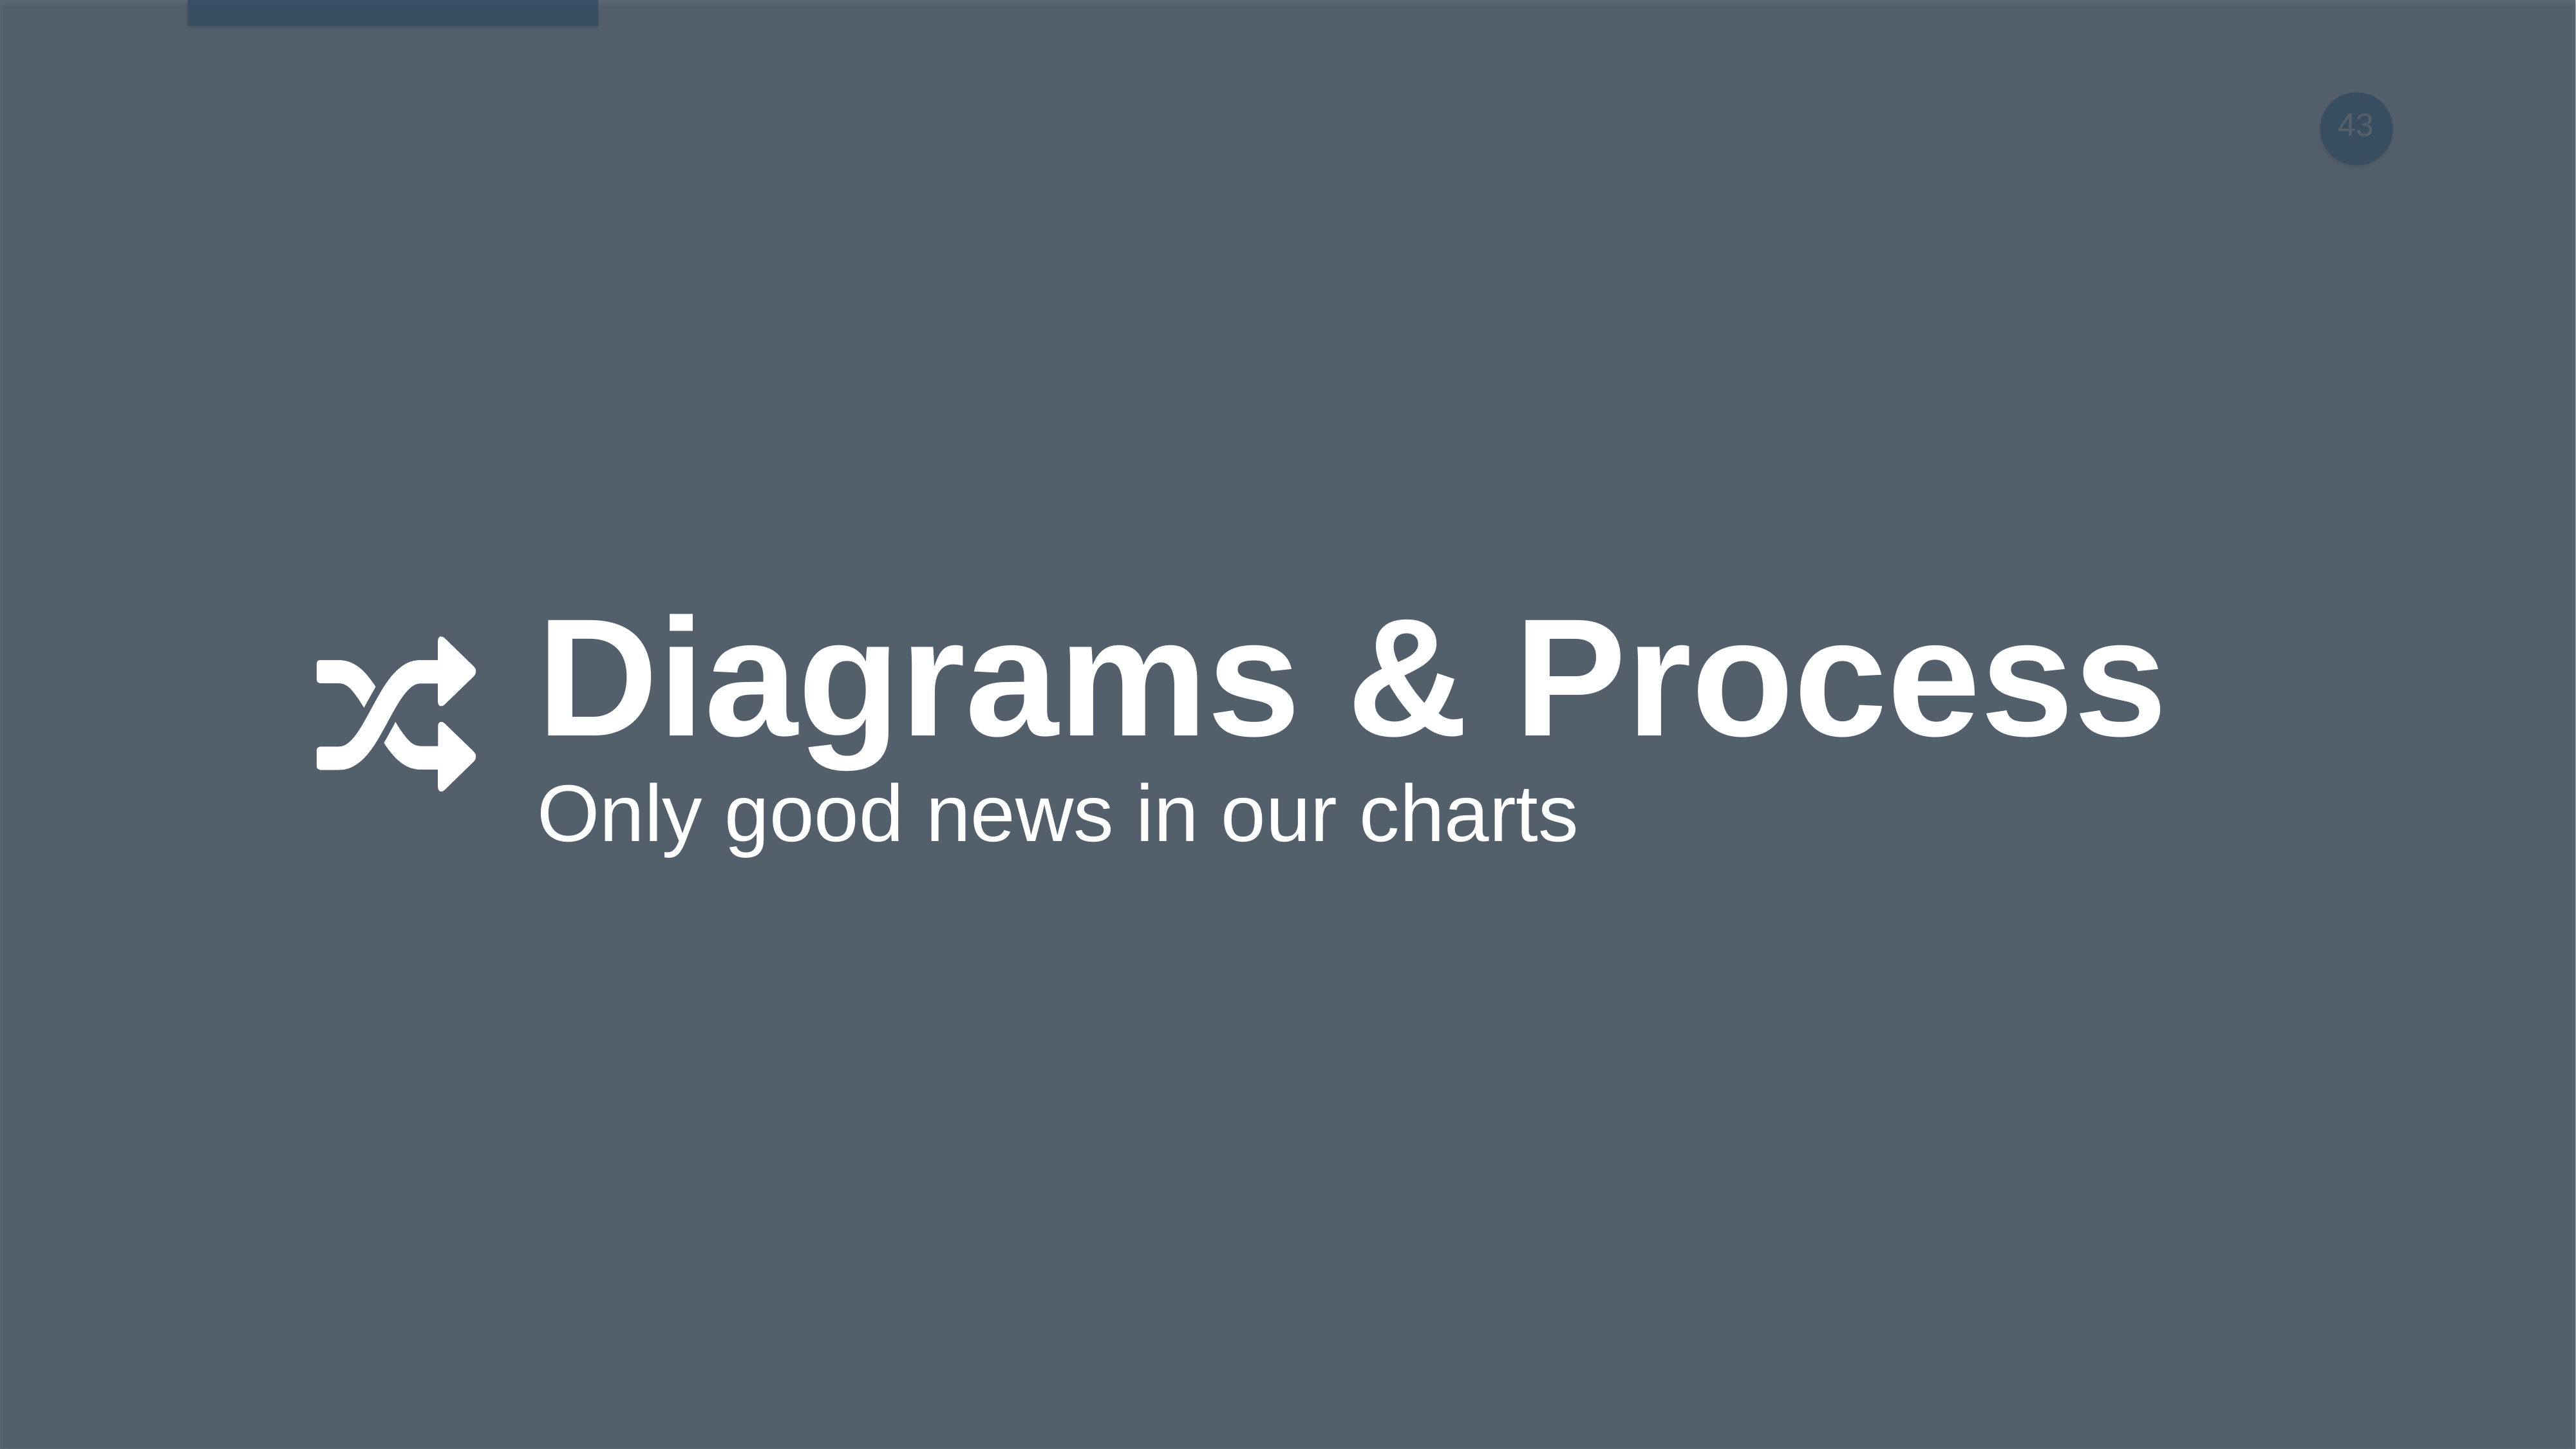

Diagrams & Process
Only good news in our charts